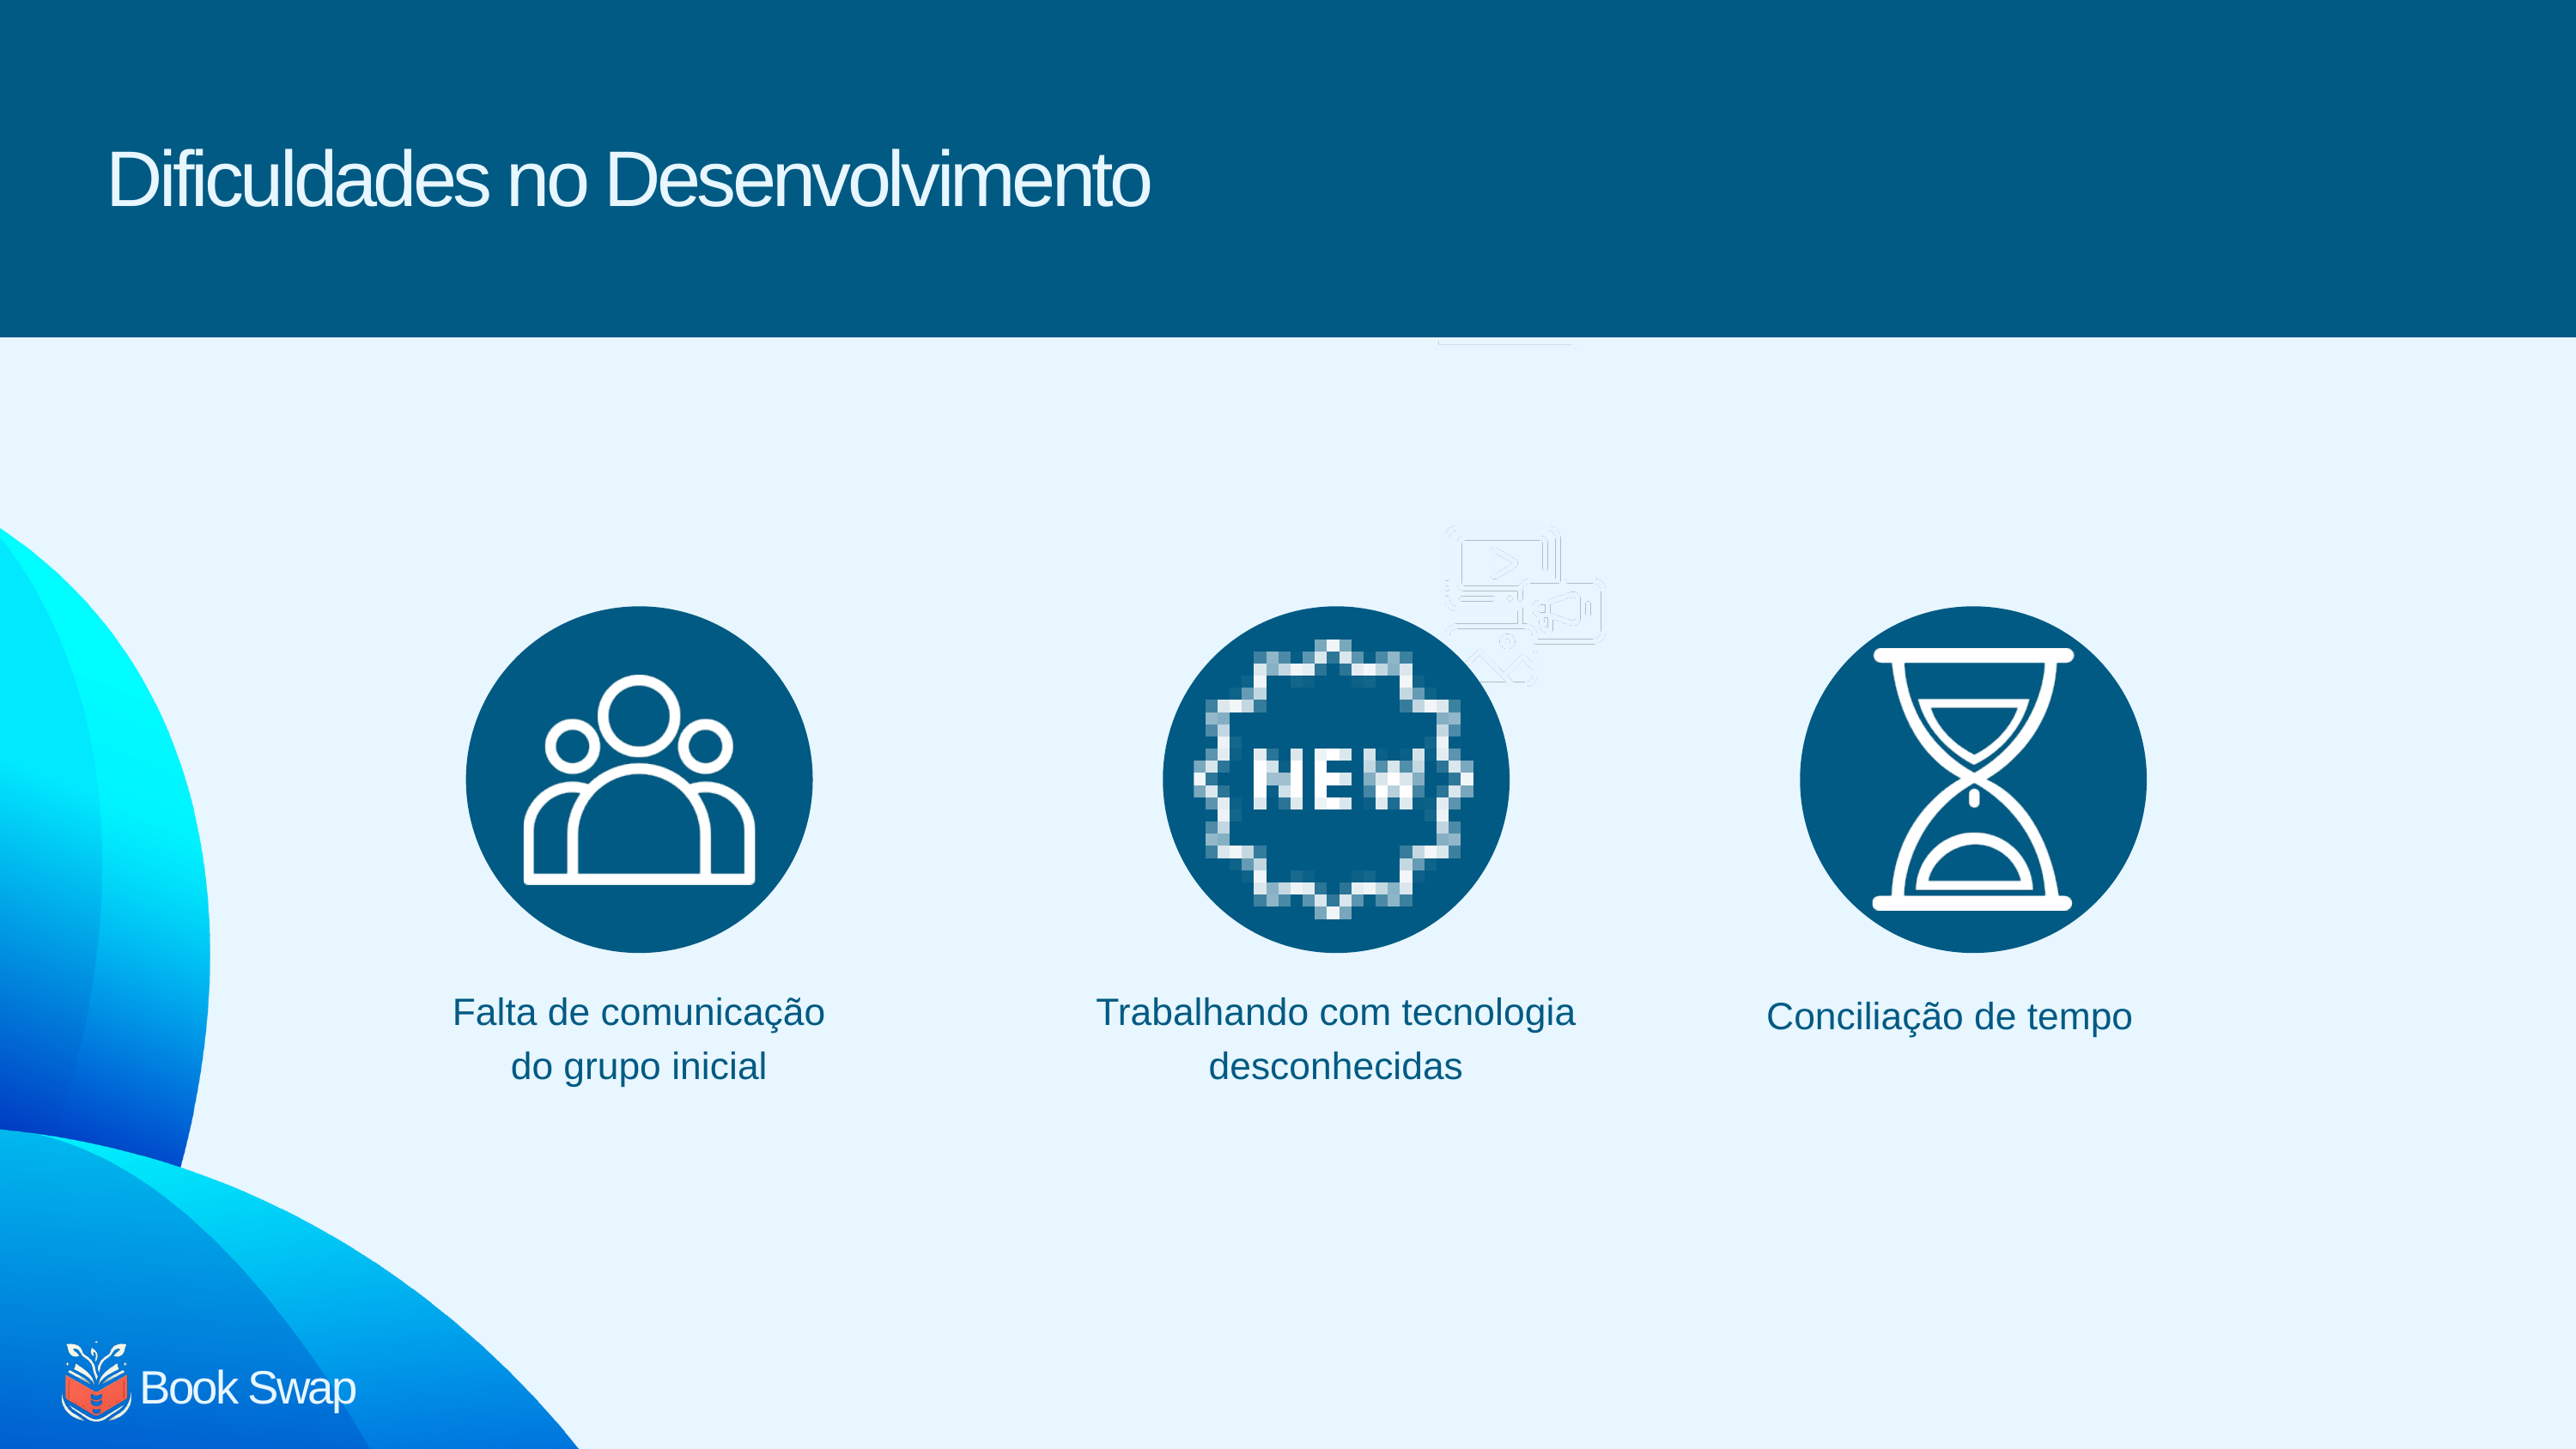

Dificuldades no Desenvolvimento

Falta de comunicação do grupo inicial

Trabalhando com tecnologia desconhecidas

Conciliação de tempo

Book Swap